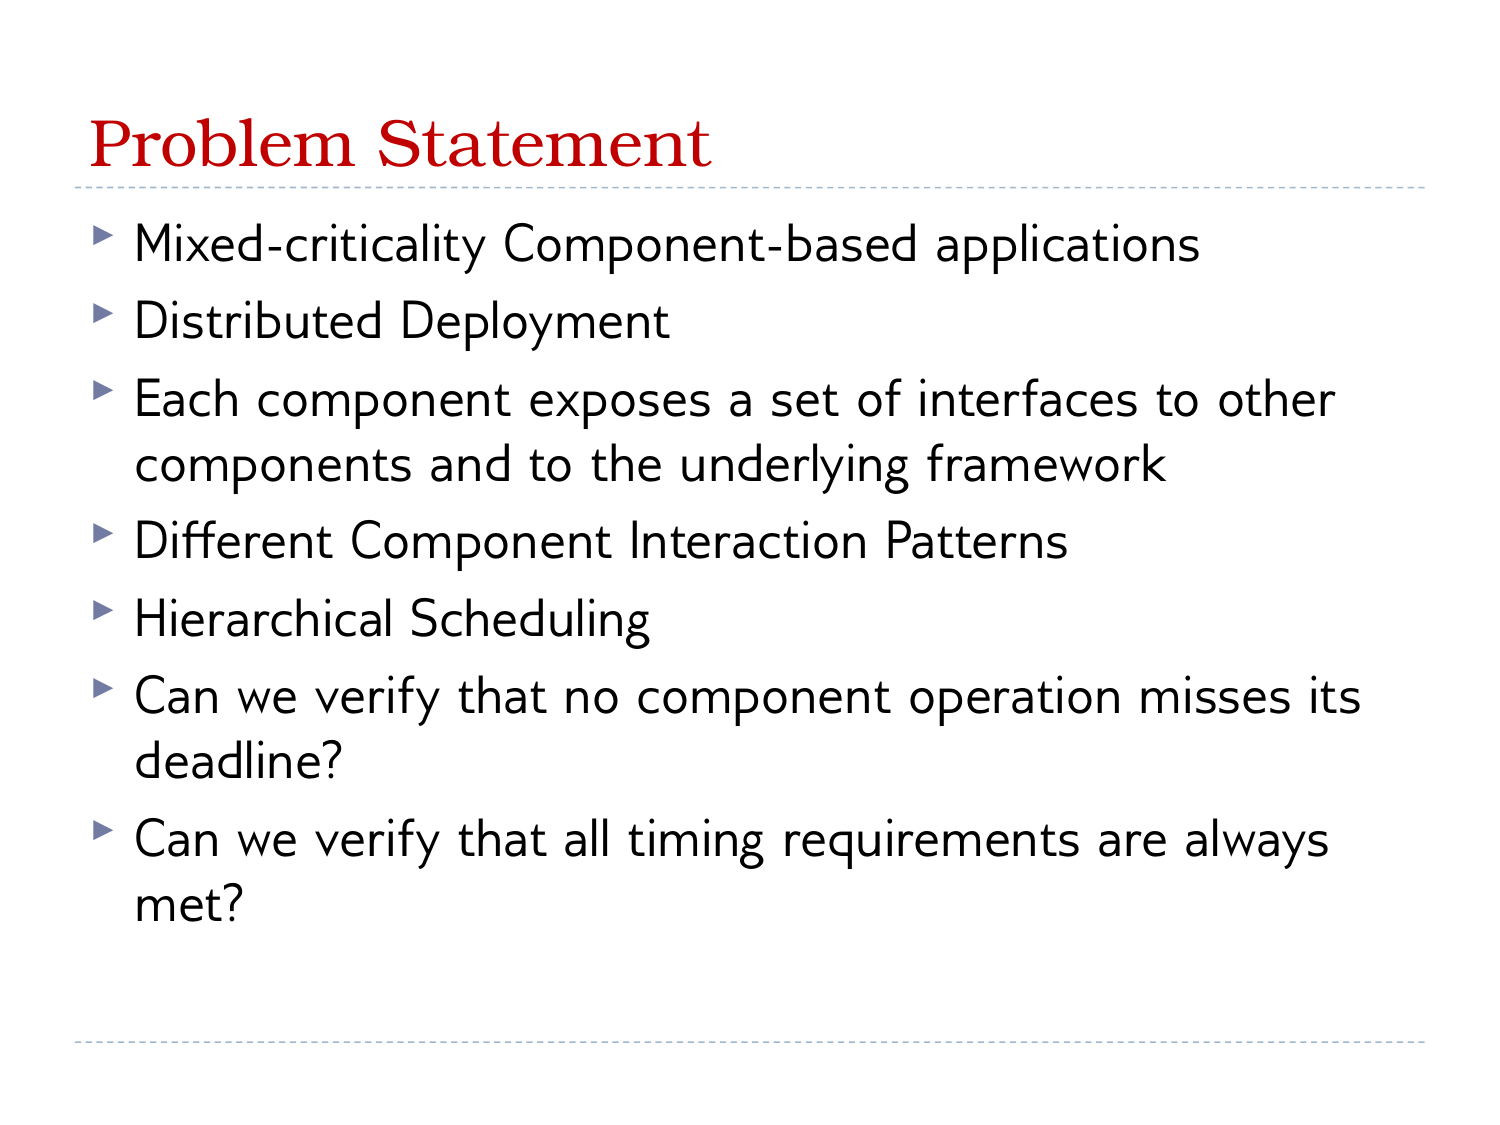

# Problem Statement
Mixed-criticality Component-based applications
Distributed Deployment
Each component exposes a set of interfaces to other components and to the underlying framework
Different Component Interaction Patterns
Hierarchical Scheduling
Can we verify that no component operation misses its deadline?
Can we verify that all timing requirements are always met?